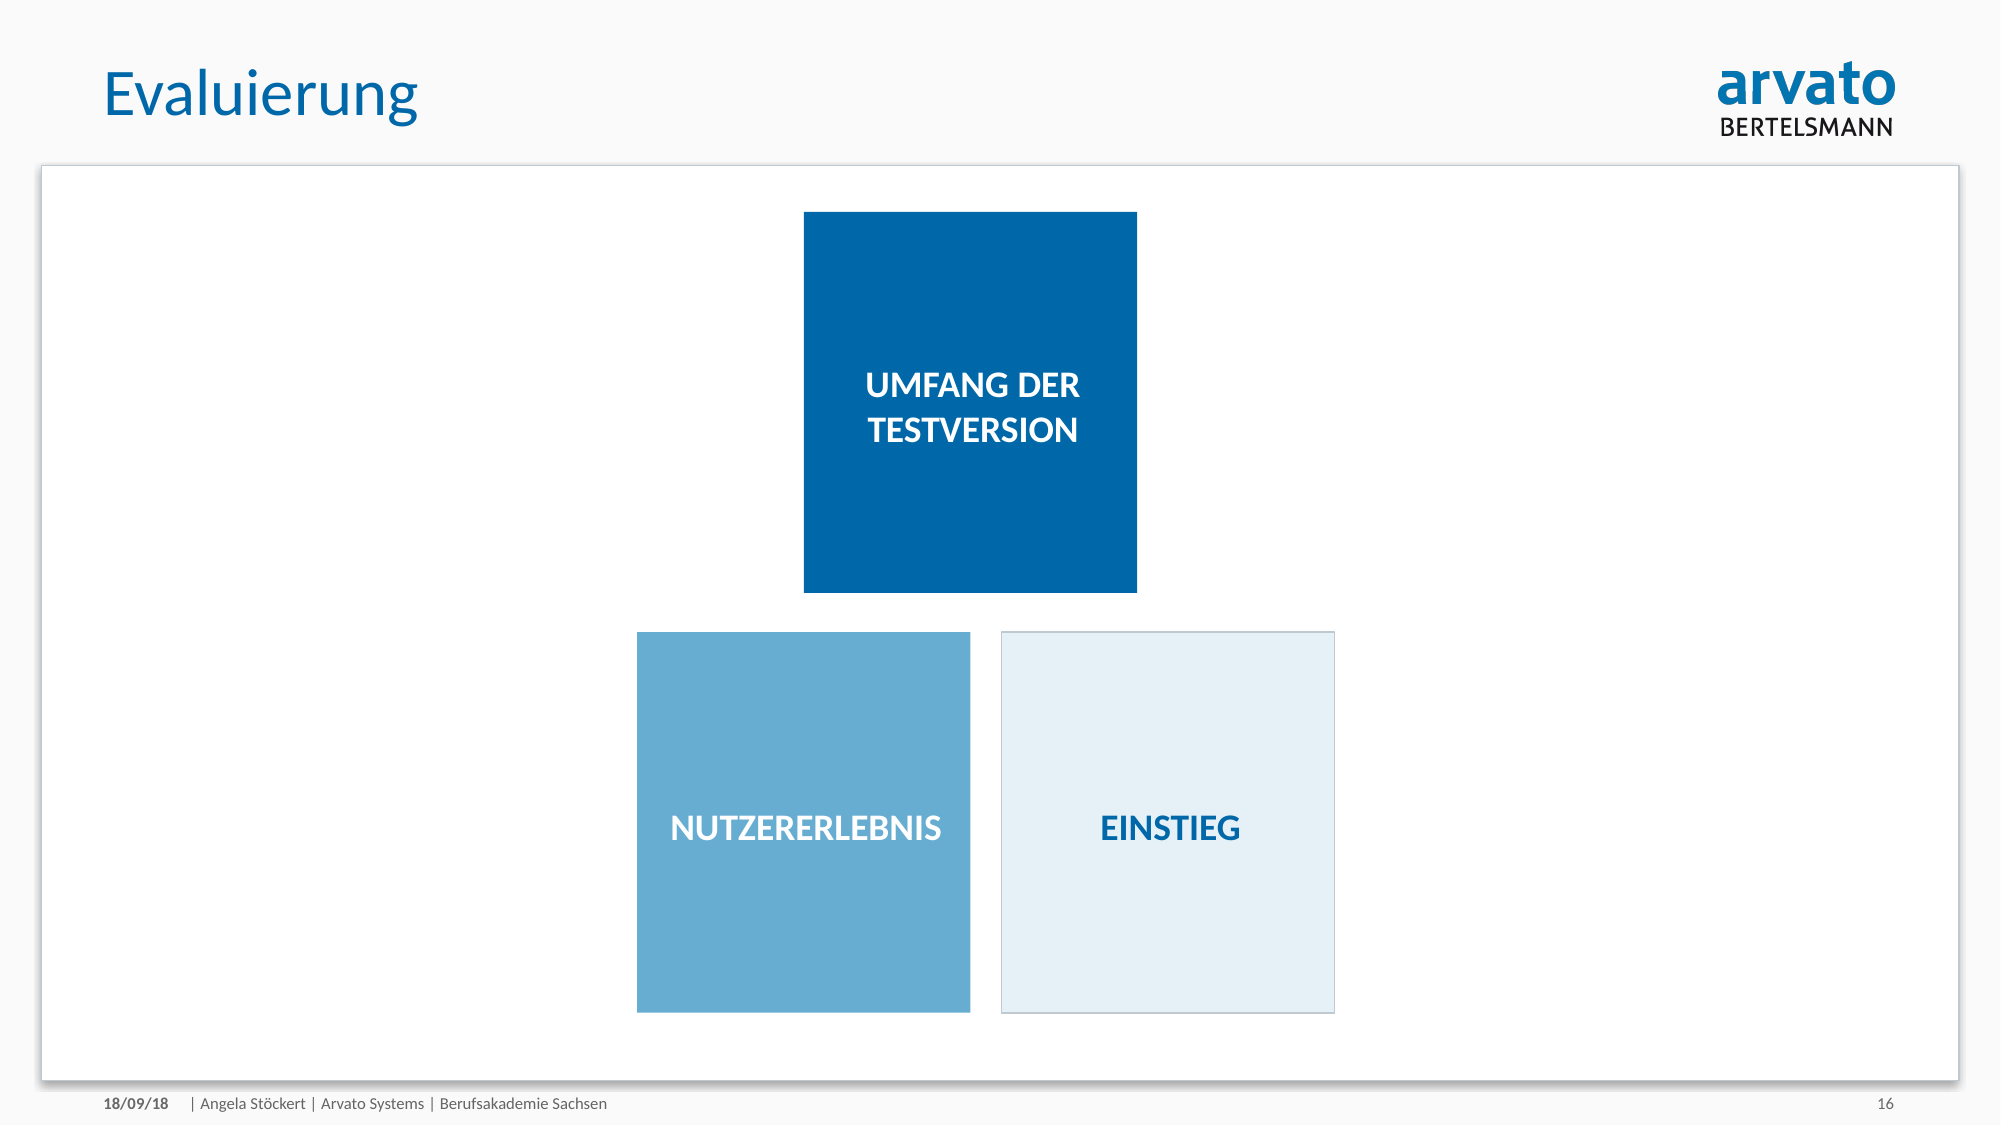

# Evaluierung
Umfang der Testversion
NUTZERERLEBNIS
EINSTIEG
18/09/18
| Angela Stöckert | Arvato Systems | Berufsakademie Sachsen
16